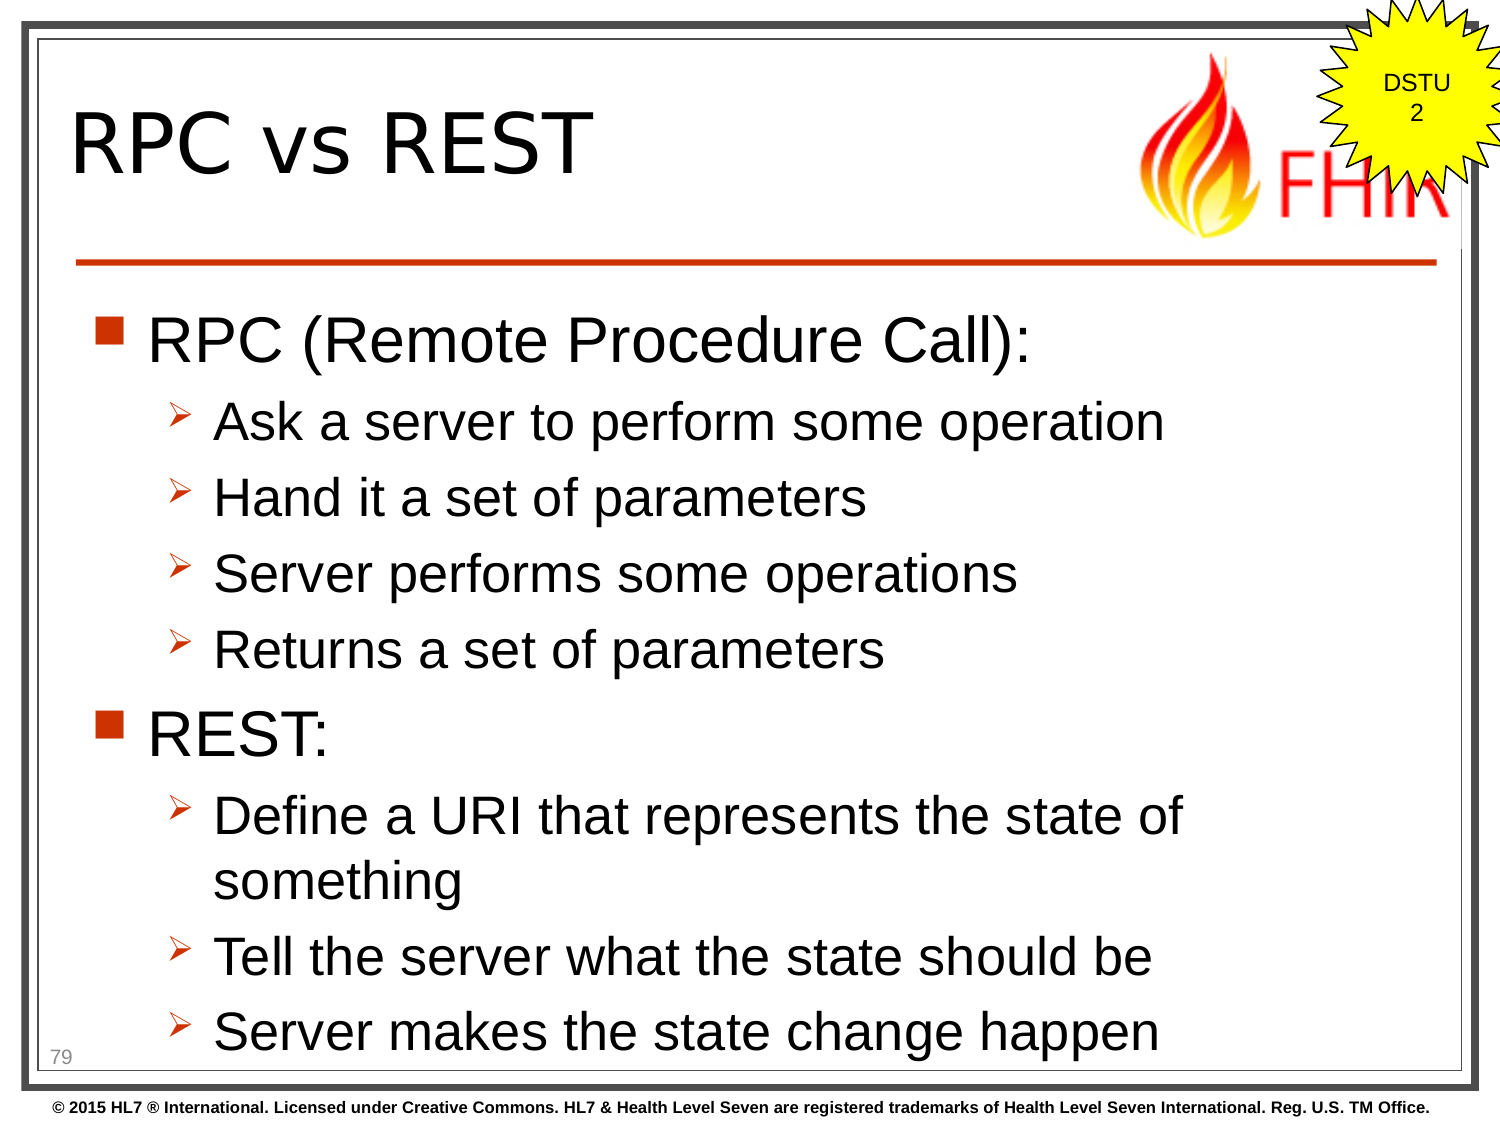

DSTU 2
# RPC vs REST
RPC (Remote Procedure Call):
Ask a server to perform some operation
Hand it a set of parameters
Server performs some operations
Returns a set of parameters
REST:
Define a URI that represents the state of something
Tell the server what the state should be
Server makes the state change happen
79